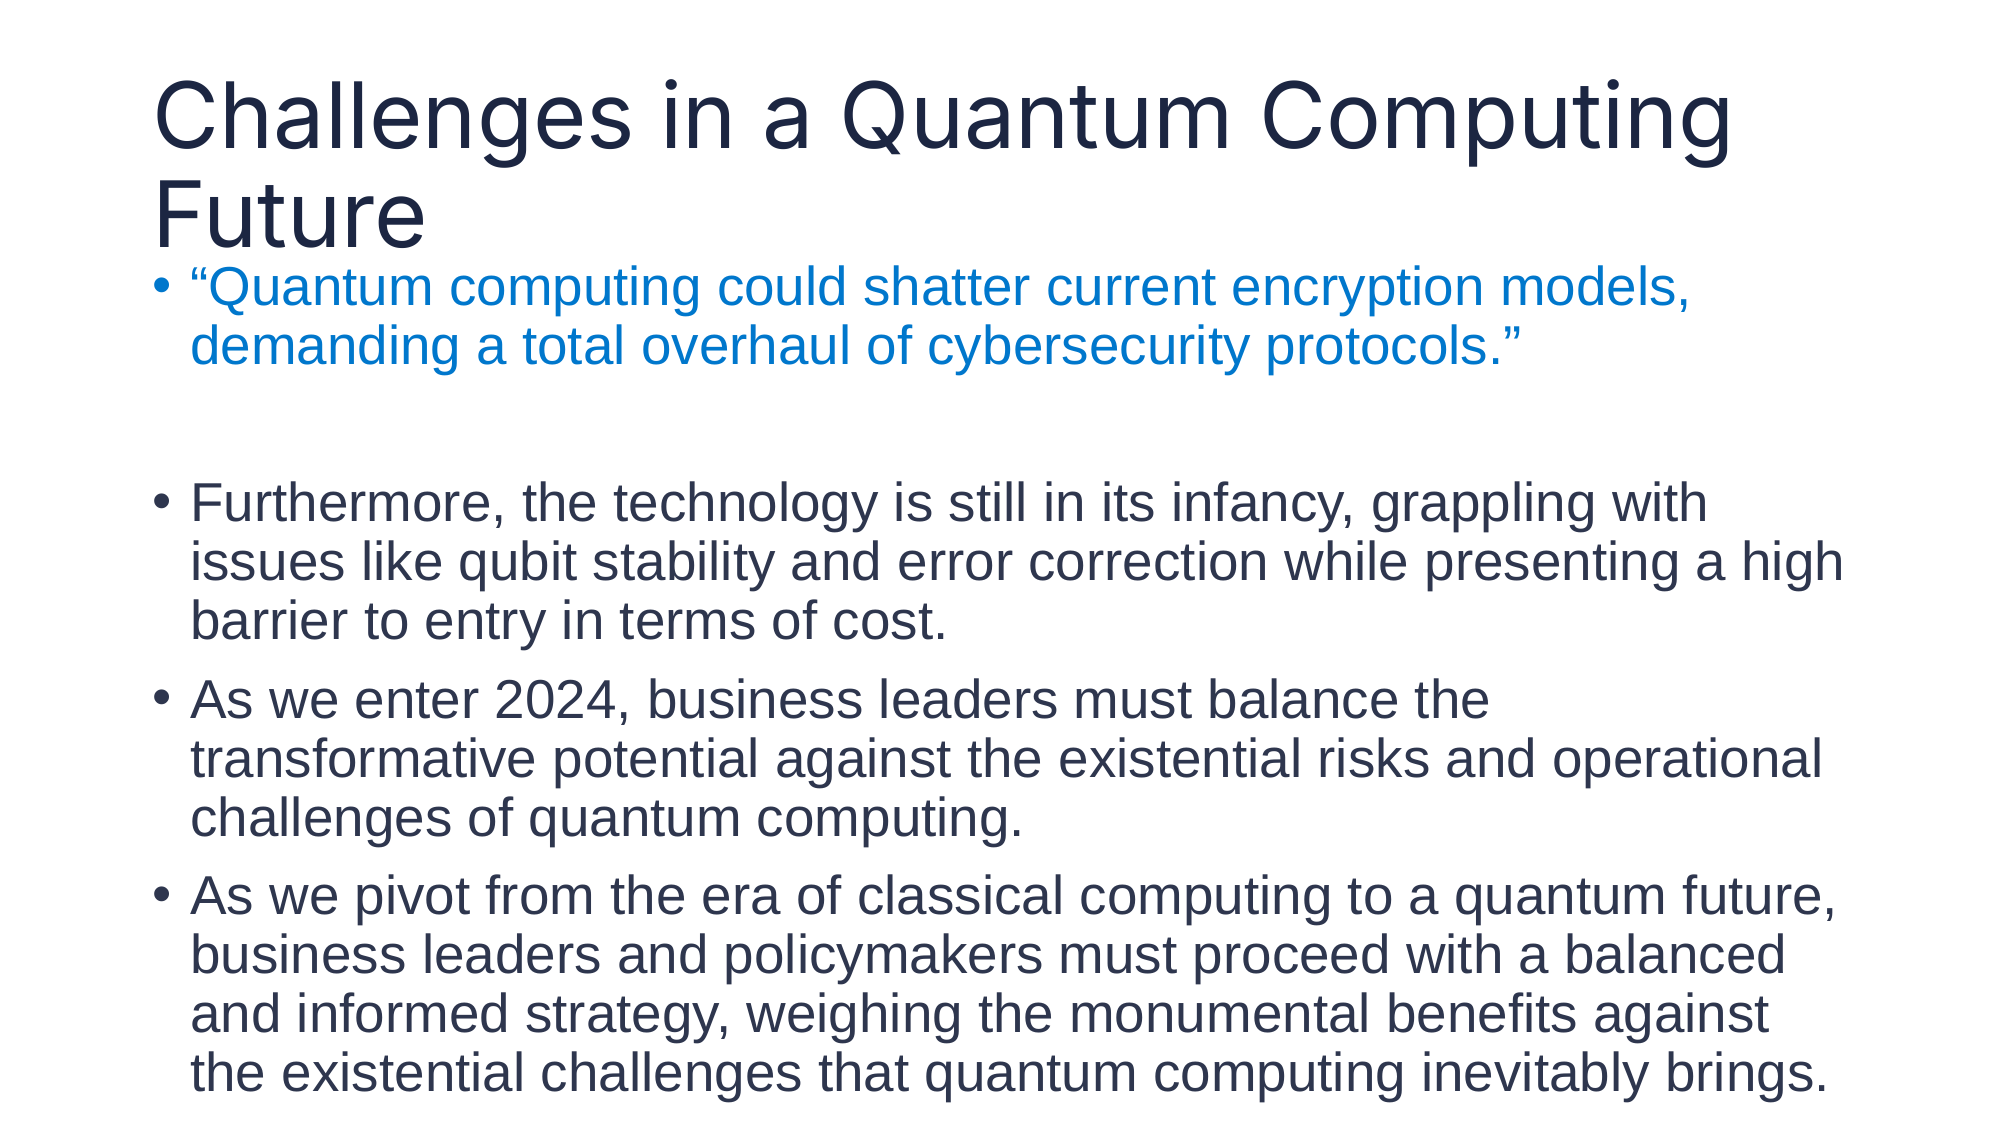

# Challenges in a Quantum Computing Future
“Quantum computing could shatter current encryption models, demanding a total overhaul of cybersecurity protocols.”

Furthermore, the technology is still in its infancy, grappling with issues like qubit stability and error correction while presenting a high barrier to entry in terms of cost.
As we enter 2024, business leaders must balance the transformative potential against the existential risks and operational challenges of quantum computing.
As we pivot from the era of classical computing to a quantum future, business leaders and policymakers must proceed with a balanced and informed strategy, weighing the monumental benefits against the existential challenges that quantum computing inevitably brings.